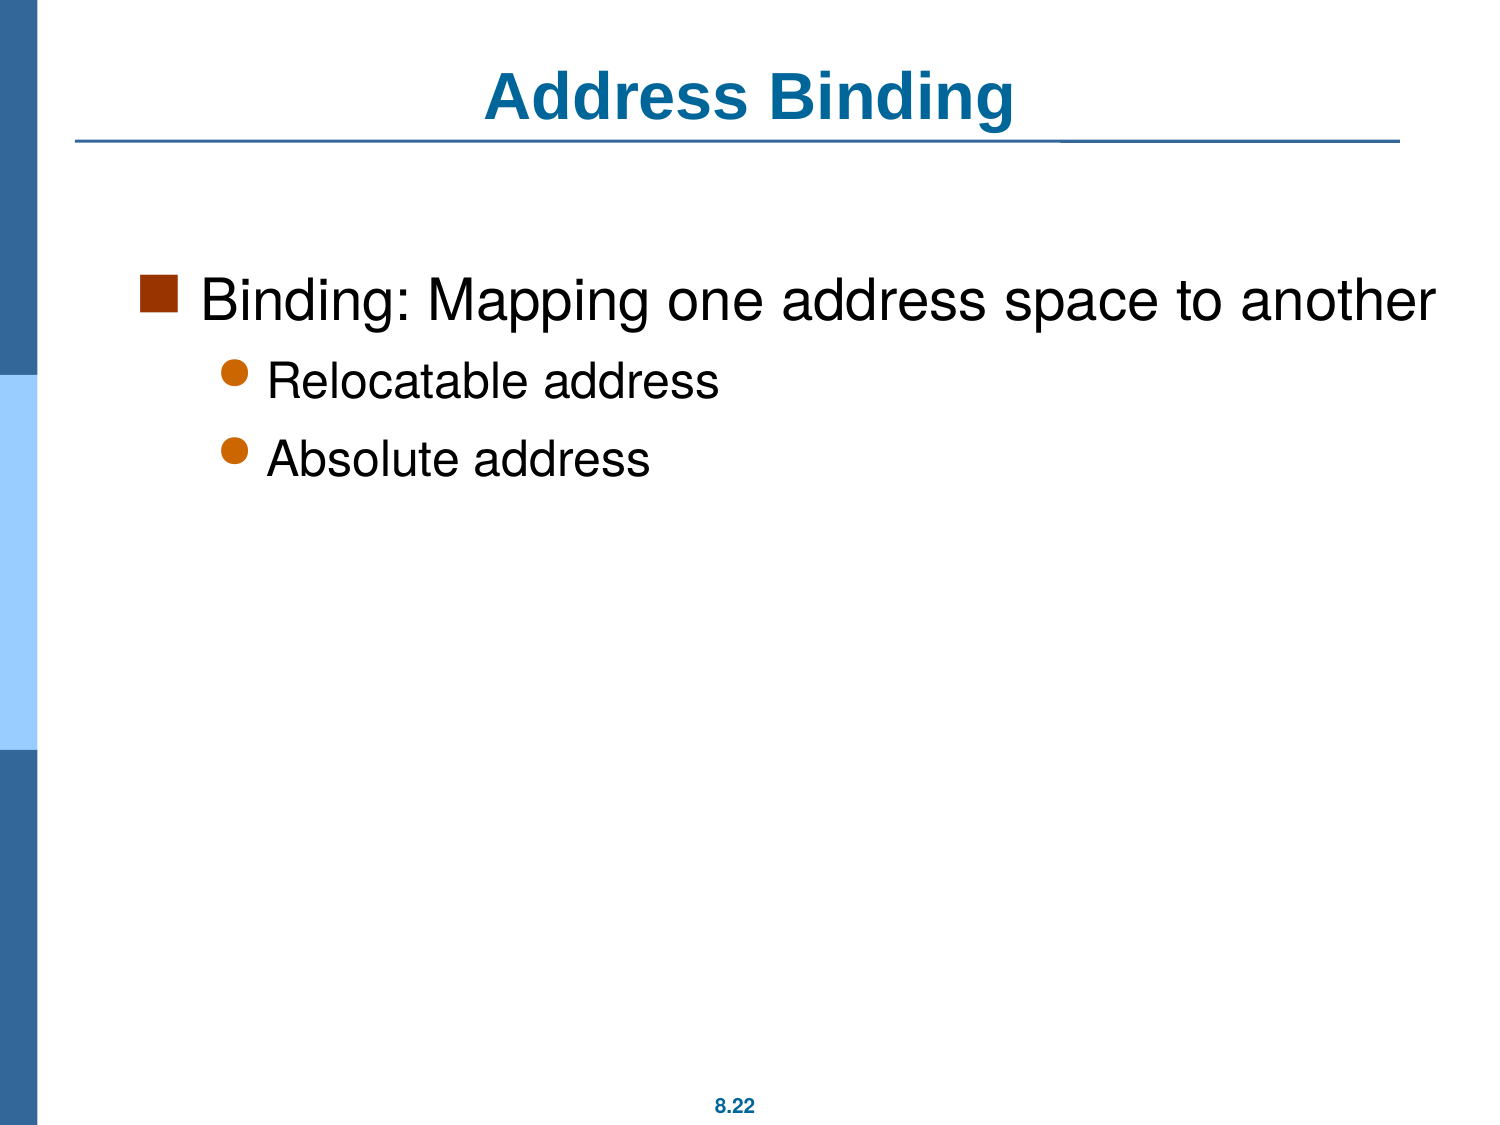

# Address Binding
Binding: Mapping one address space to another
Relocatable address
Absolute address